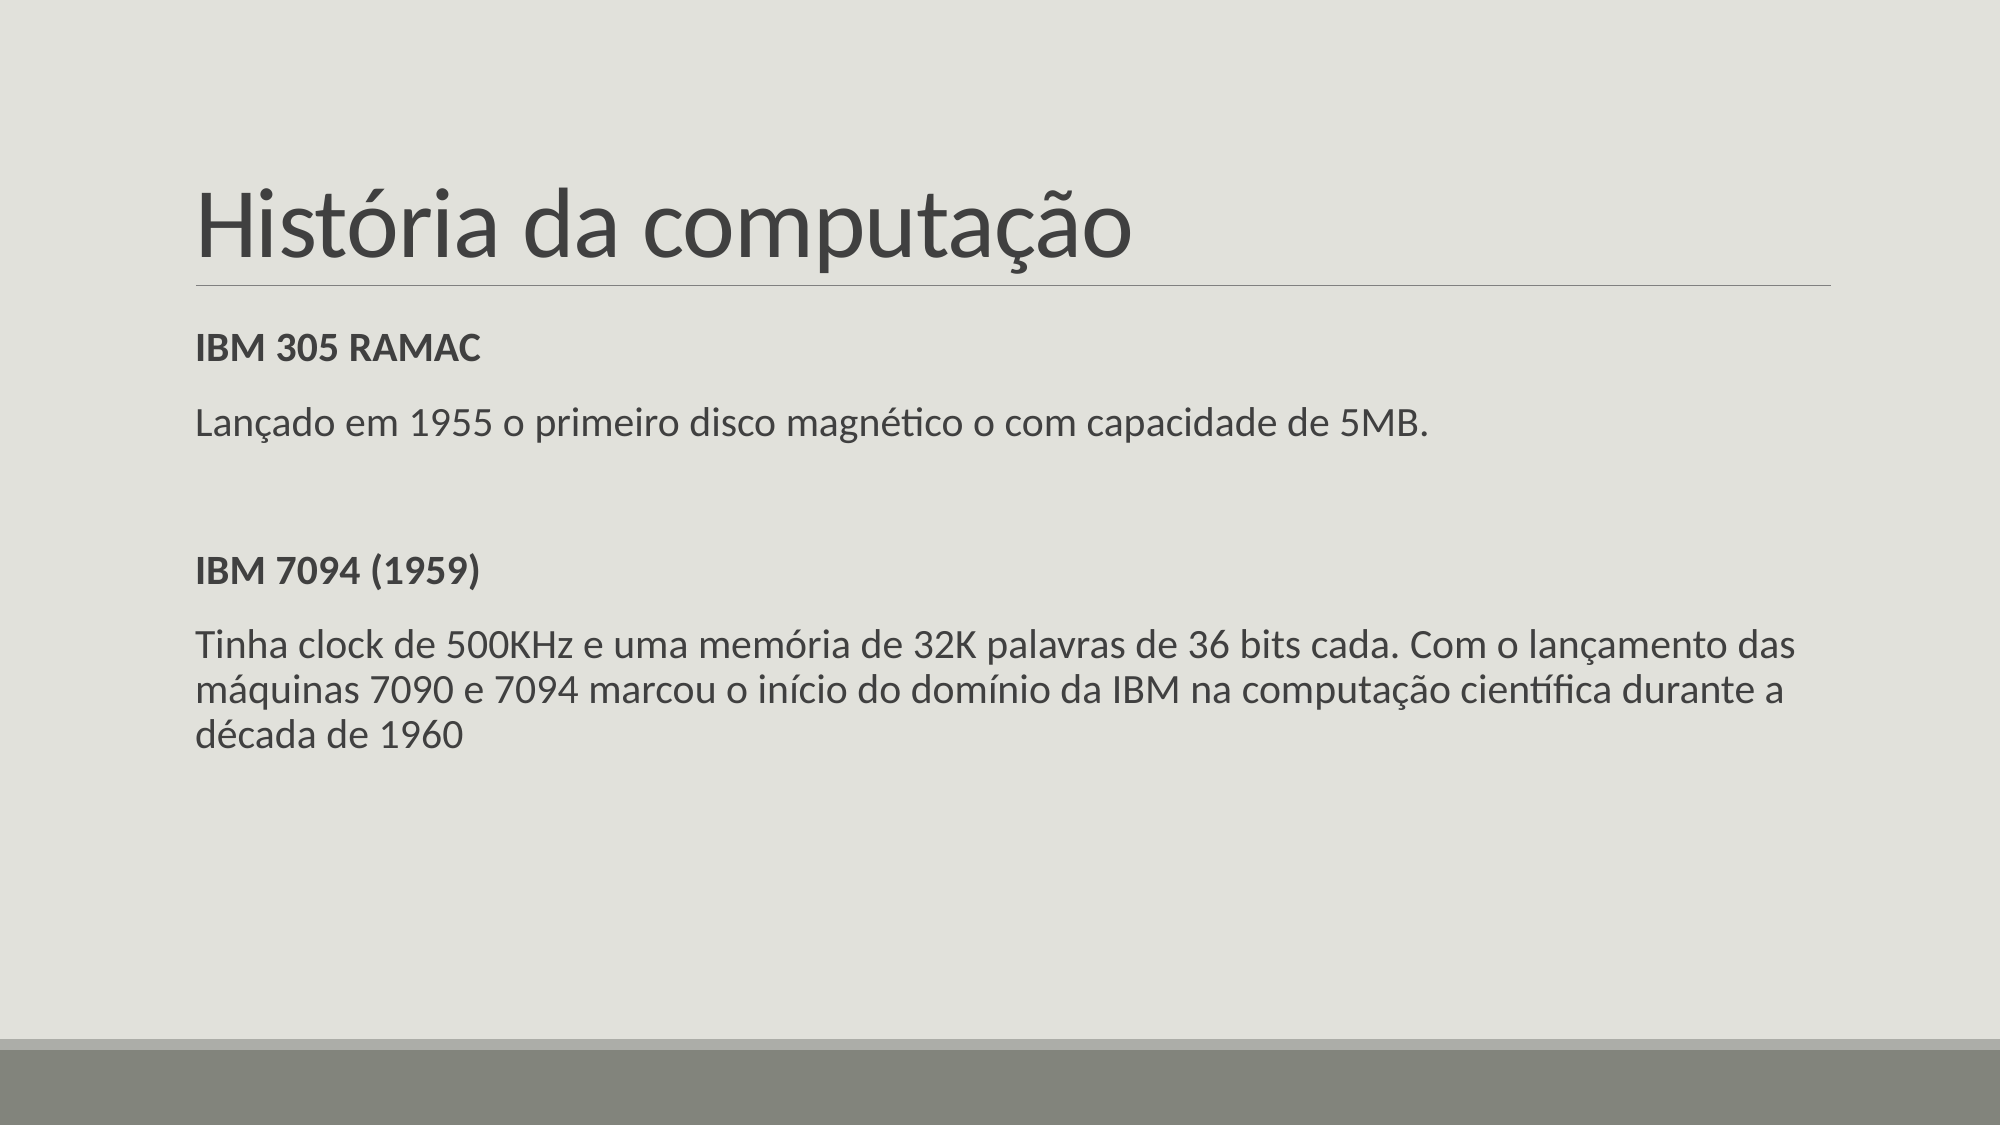

# História da computação
IBM 305 RAMAC
Lançado em 1955 o primeiro disco magnético o com capacidade de 5MB.

IBM 7094 (1959)
Tinha clock de 500KHz e uma memória de 32K palavras de 36 bits cada. Com o lançamento das máquinas 7090 e 7094 marcou o início do domínio da IBM na computação científica durante a década de 1960